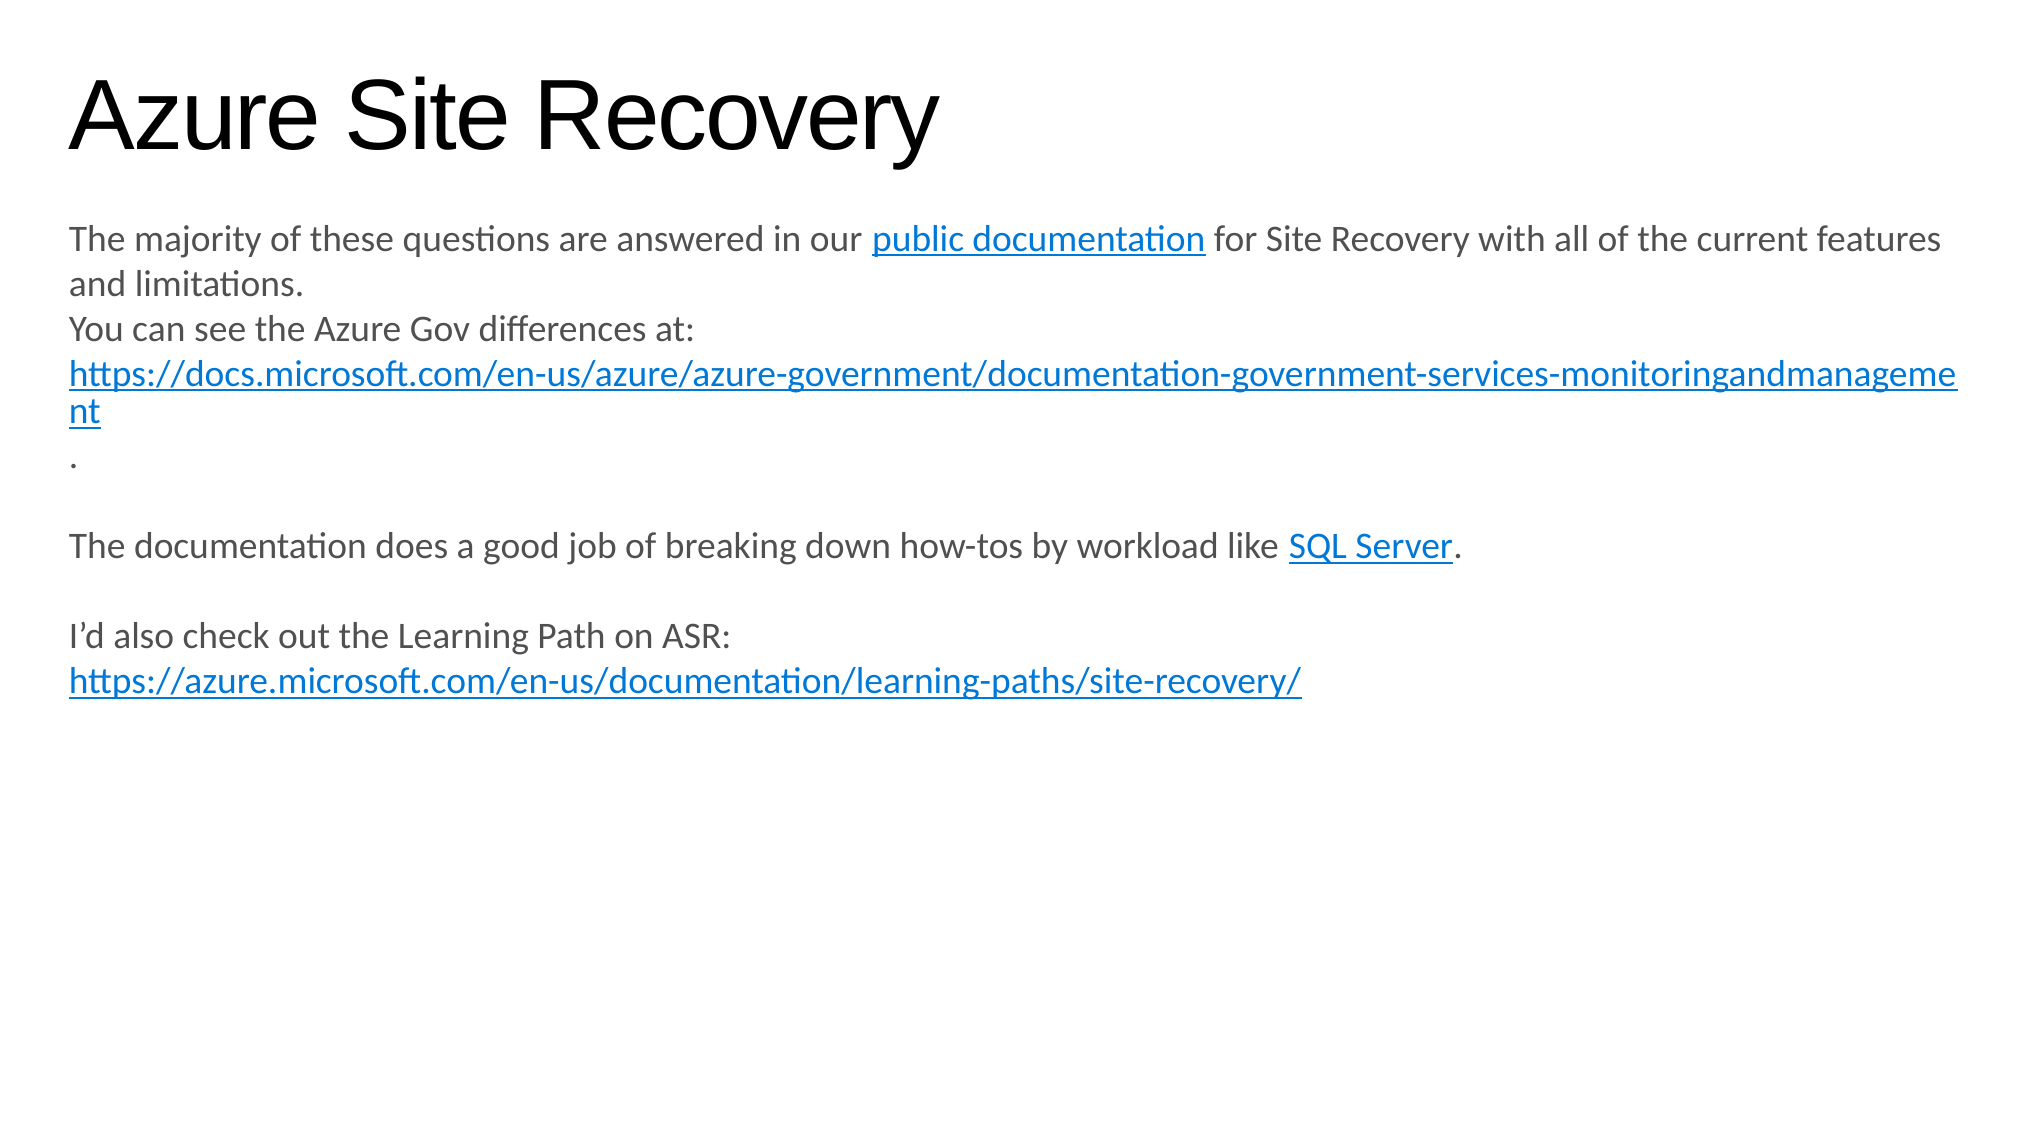

# Azure Site Recovery
The majority of these questions are answered in our public documentation for Site Recovery with all of the current features and limitations.
You can see the Azure Gov differences at: https://docs.microsoft.com/en-us/azure/azure-government/documentation-government-services-monitoringandmanagement.

The documentation does a good job of breaking down how-tos by workload like SQL Server.

I’d also check out the Learning Path on ASR: https://azure.microsoft.com/en-us/documentation/learning-paths/site-recovery/